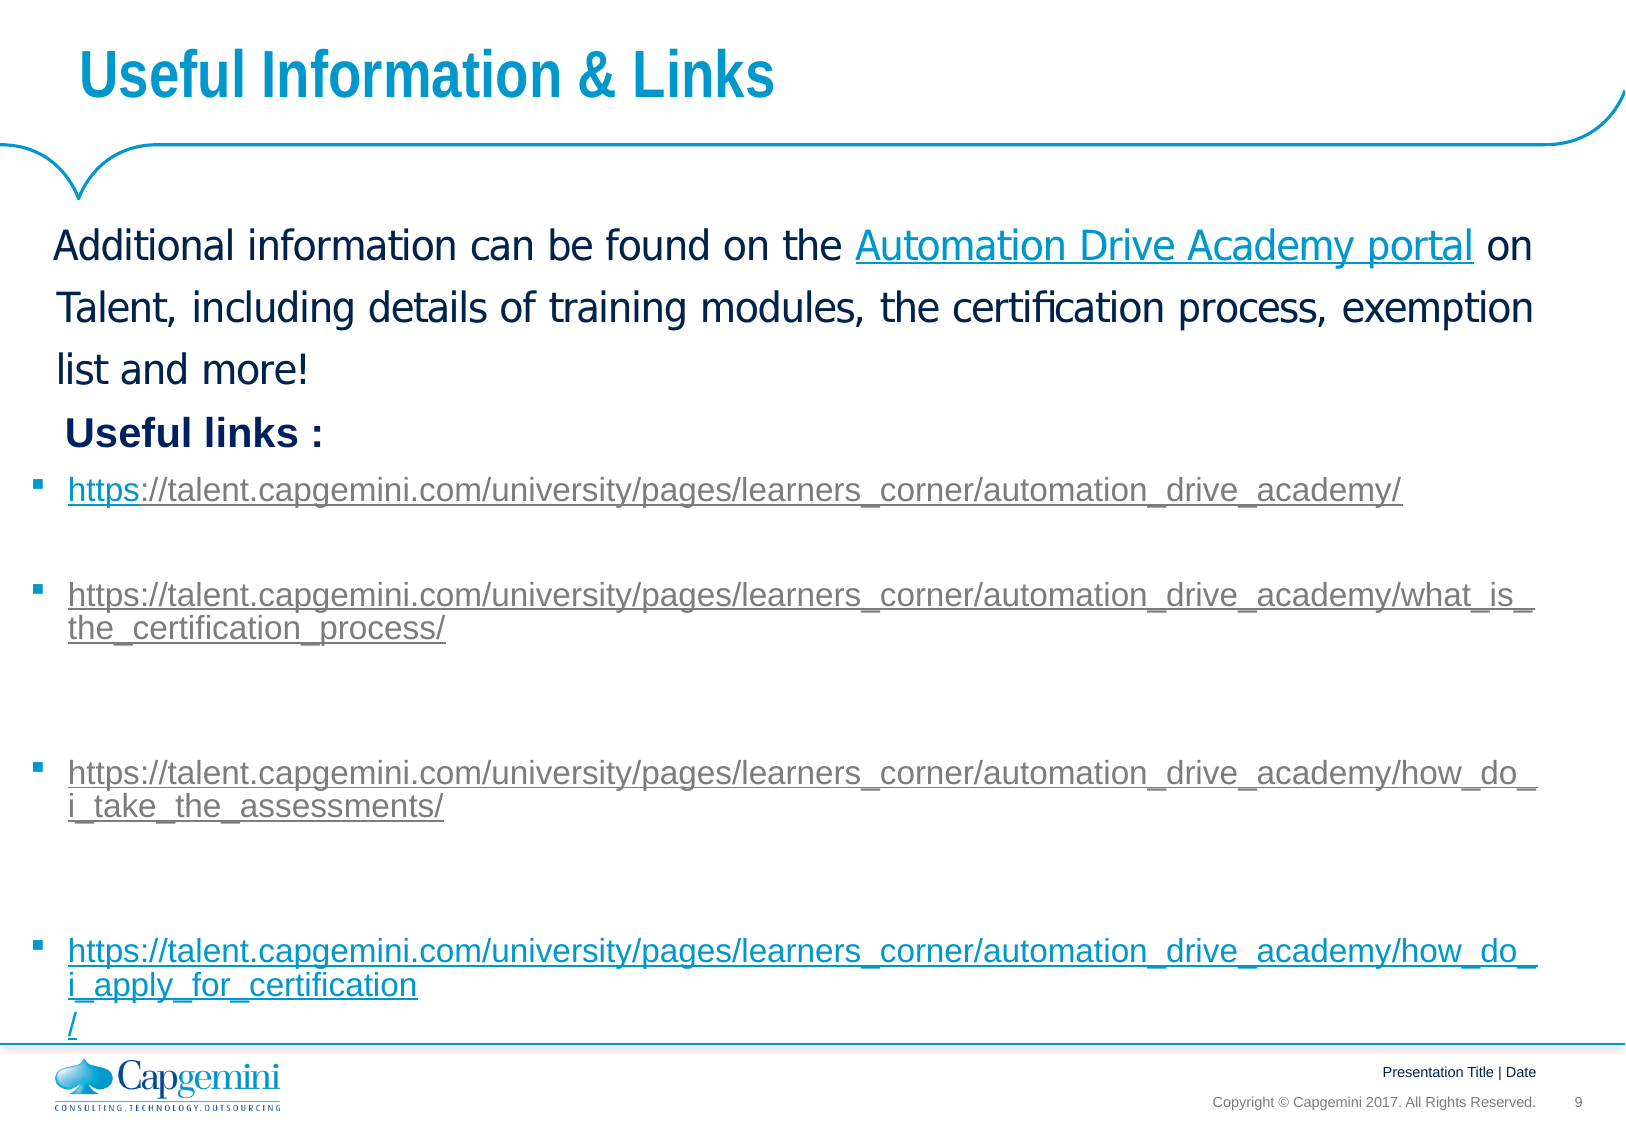

# Useful Information & Links
  Additional information can be found on the Automation Drive Academy portal on
  Talent, including details of training modules, the certification process, exemption
  list and more!
   Useful links :
https://talent.capgemini.com/university/pages/learners_corner/automation_drive_academy/

https://talent.capgemini.com/university/pages/learners_corner/automation_drive_academy/what_is_the_certification_process/

https://talent.capgemini.com/university/pages/learners_corner/automation_drive_academy/how_do_i_take_the_assessments/

https://talent.capgemini.com/university/pages/learners_corner/automation_drive_academy/how_do_i_apply_for_certification/